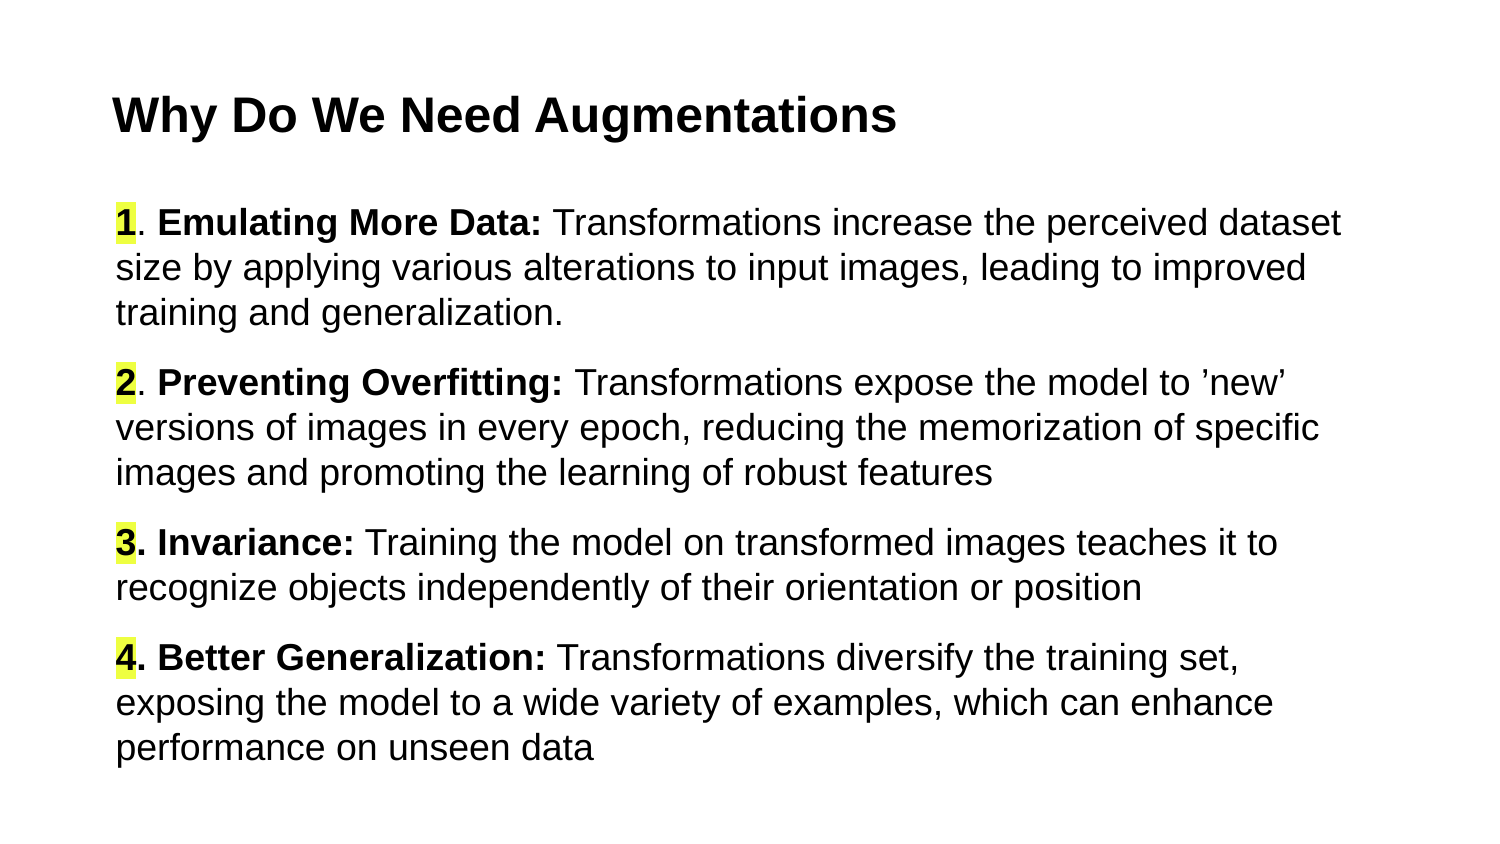

# Why Do We Need Augmentations
1. Emulating More Data: Transformations increase the perceived dataset size by applying various alterations to input images, leading to improved training and generalization.

2. Preventing Overfitting: Transformations expose the model to ’new’ versions of images in every epoch, reducing the memorization of specific images and promoting the learning of robust features

3. Invariance: Training the model on transformed images teaches it to recognize objects independently of their orientation or position

4. Better Generalization: Transformations diversify the training set, exposing the model to a wide variety of examples, which can enhance performance on unseen data